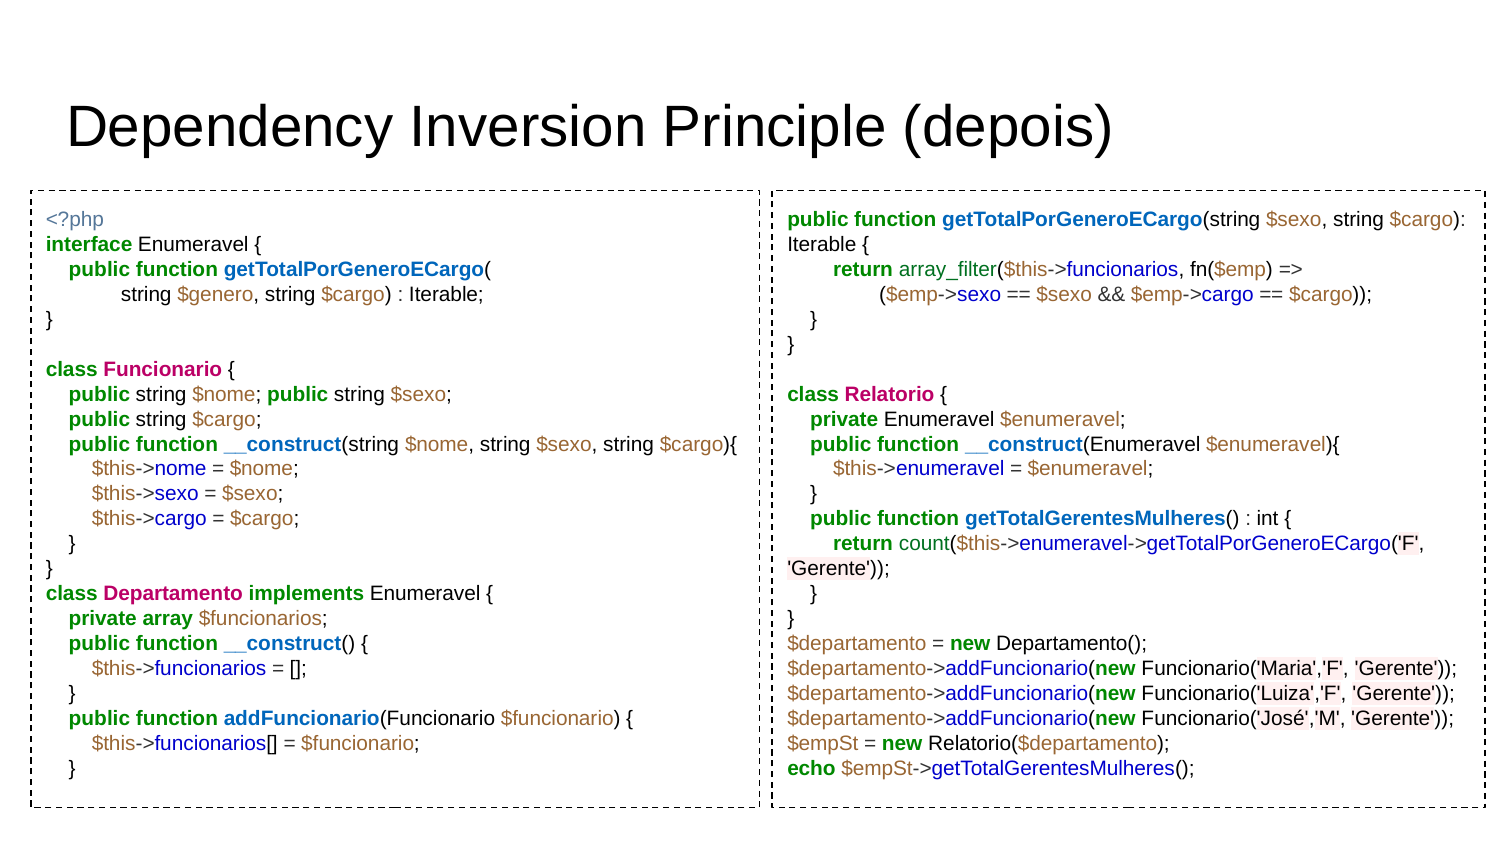

# Dependency Inversion Principle (depois)
<?php
interface Enumeravel {
    public function getTotalPorGeneroECargo(
string $genero, string $cargo) : Iterable;
}

class Funcionario {
    public string $nome; public string $sexo;
    public string $cargo;
    public function __construct(string $nome, string $sexo, string $cargo){
        $this->nome = $nome;
        $this->sexo = $sexo;
        $this->cargo = $cargo;
    }
}
class Departamento implements Enumeravel {
    private array $funcionarios;
    public function __construct() {
        $this->funcionarios = [];
    }
    public function addFuncionario(Funcionario $funcionario) {
        $this->funcionarios[] = $funcionario;
    }

public function getTotalPorGeneroECargo(string $sexo, string $cargo): Iterable {
        return array_filter($this->funcionarios, fn($emp) =>
                ($emp->sexo == $sexo && $emp->cargo == $cargo));
    }
}

class Relatorio {
    private Enumeravel $enumeravel;
    public function __construct(Enumeravel $enumeravel){
        $this->enumeravel = $enumeravel;
    }
    public function getTotalGerentesMulheres() : int {
        return count($this->enumeravel->getTotalPorGeneroECargo('F', 'Gerente'));
    }
}
$departamento = new Departamento();
$departamento->addFuncionario(new Funcionario('Maria','F', 'Gerente'));
$departamento->addFuncionario(new Funcionario('Luiza','F', 'Gerente'));
$departamento->addFuncionario(new Funcionario('José','M', 'Gerente'));
$empSt = new Relatorio($departamento);
echo $empSt->getTotalGerentesMulheres();